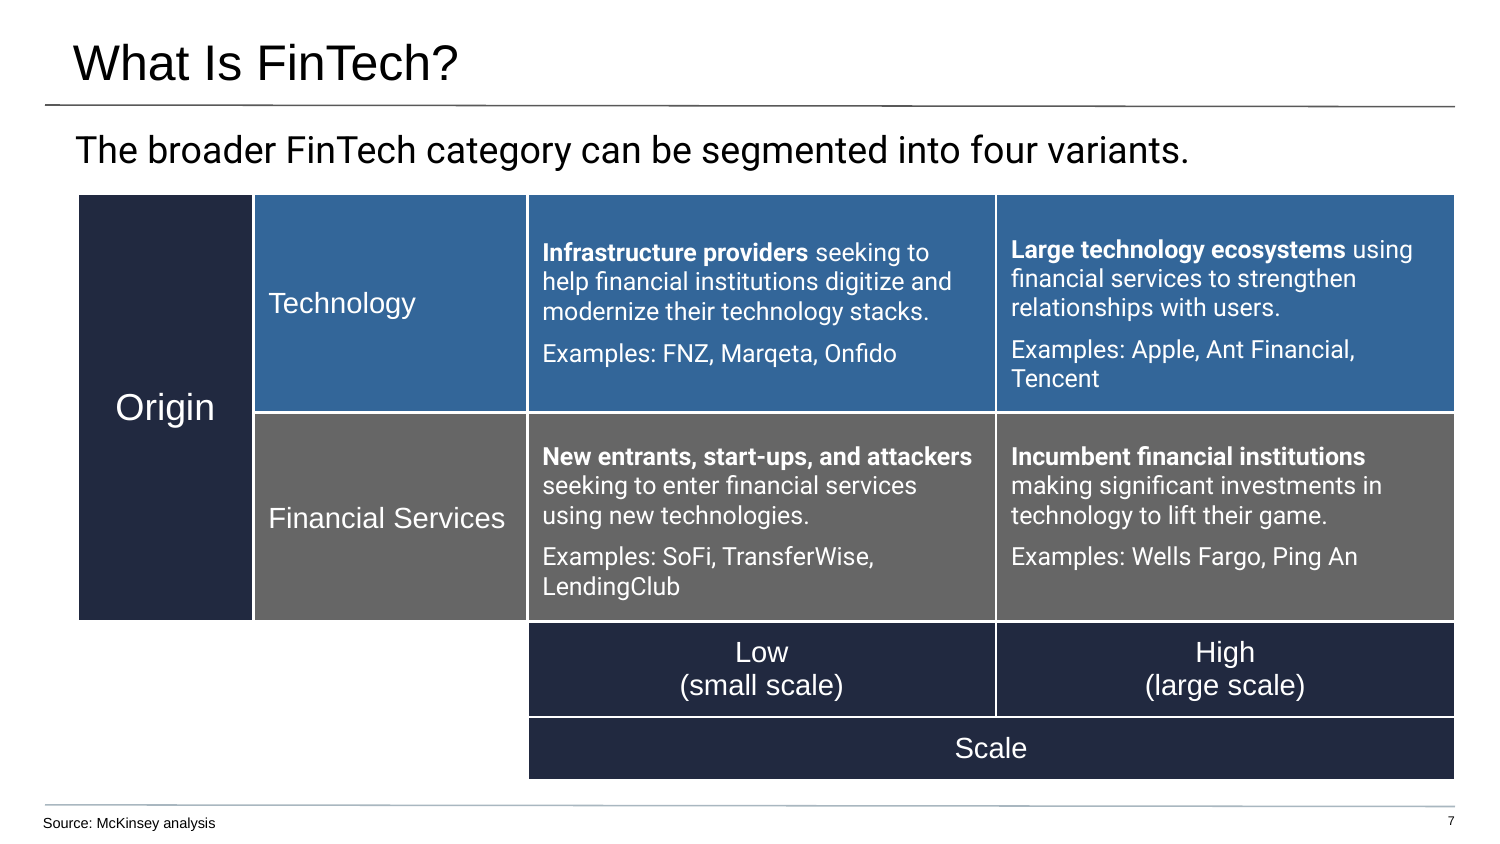

# What Is FinTech?
The broader FinTech category can be segmented into four variants.
| Origin | Technology | Infrastructure providers seeking to help financial institutions digitize and modernize their technology stacks. Examples: FNZ, Marqeta, Onfido | Large technology ecosystems using financial services to strengthen relationships with users. Examples: Apple, Ant Financial, Tencent |
| --- | --- | --- | --- |
|  | Financial Services | New entrants, start-ups, and attackers seeking to enter financial services using new technologies. Examples: SoFi, TransferWise, LendingClub | Incumbent financial institutions making significant investments in technology to lift their game. Examples: Wells Fargo, Ping An |
|  |  | Low (small scale) | High (large scale) |
|  |  | Scale |  |
Source: McKinsey analysis
7